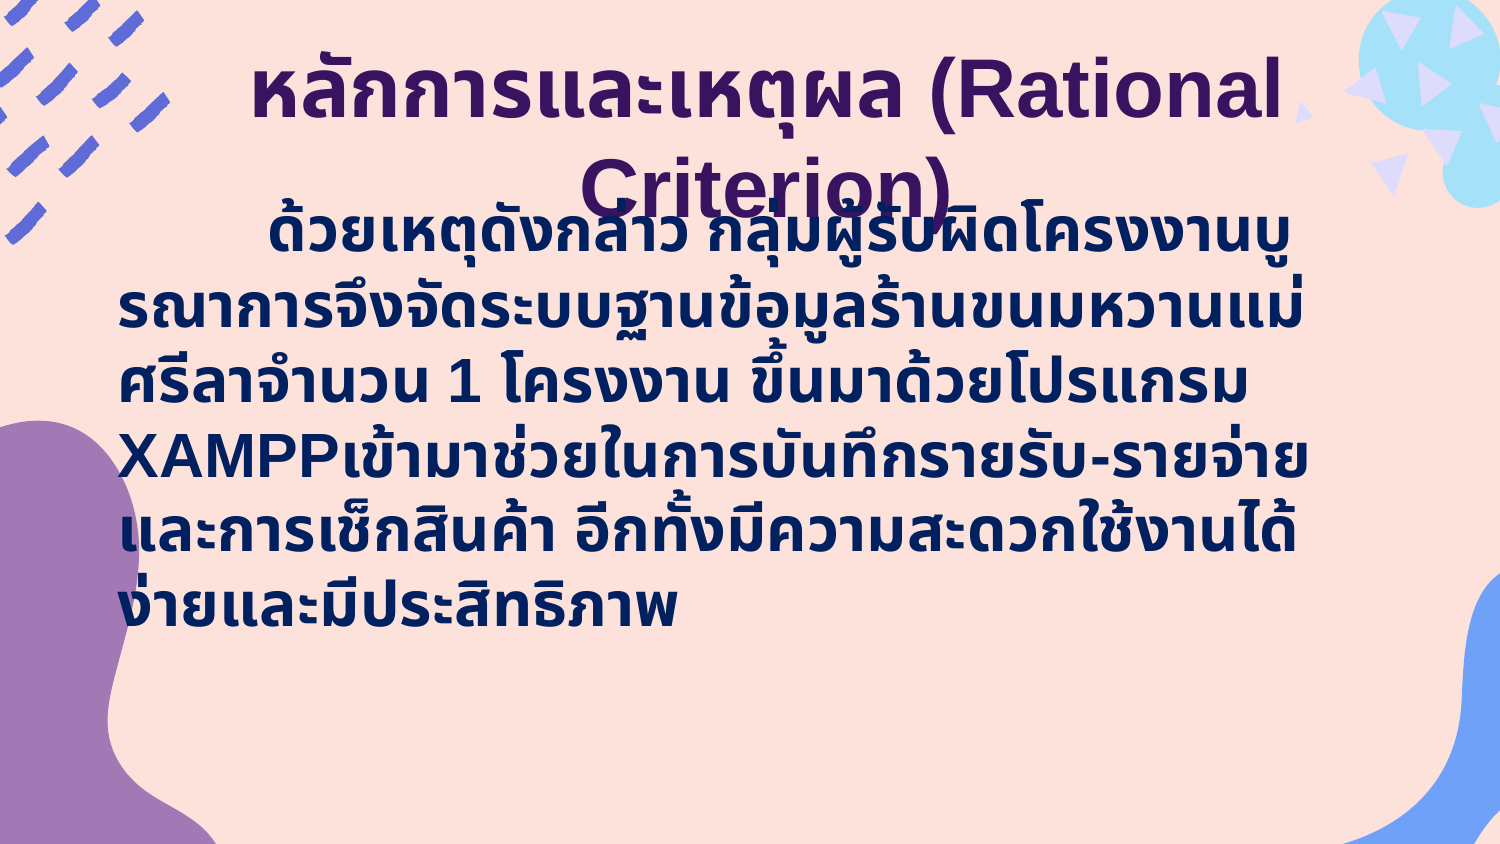

# หลักการและเหตุผล (Rational Criterion)
	ด้วยเหตุดังกล่าว กลุ่มผู้รับผิดโครงงานบูรณาการจึงจัดระบบฐานข้อมูลร้านขนมหวานแม่ศรีลาจำนวน 1 โครงงาน ขึ้นมาด้วยโปรแกรม XAMPPเข้ามาช่วยในการบันทึกรายรับ-รายจ่ายและการเช็กสินค้า อีกทั้งมีความสะดวกใช้งานได้ง่ายและมีประสิทธิภาพ